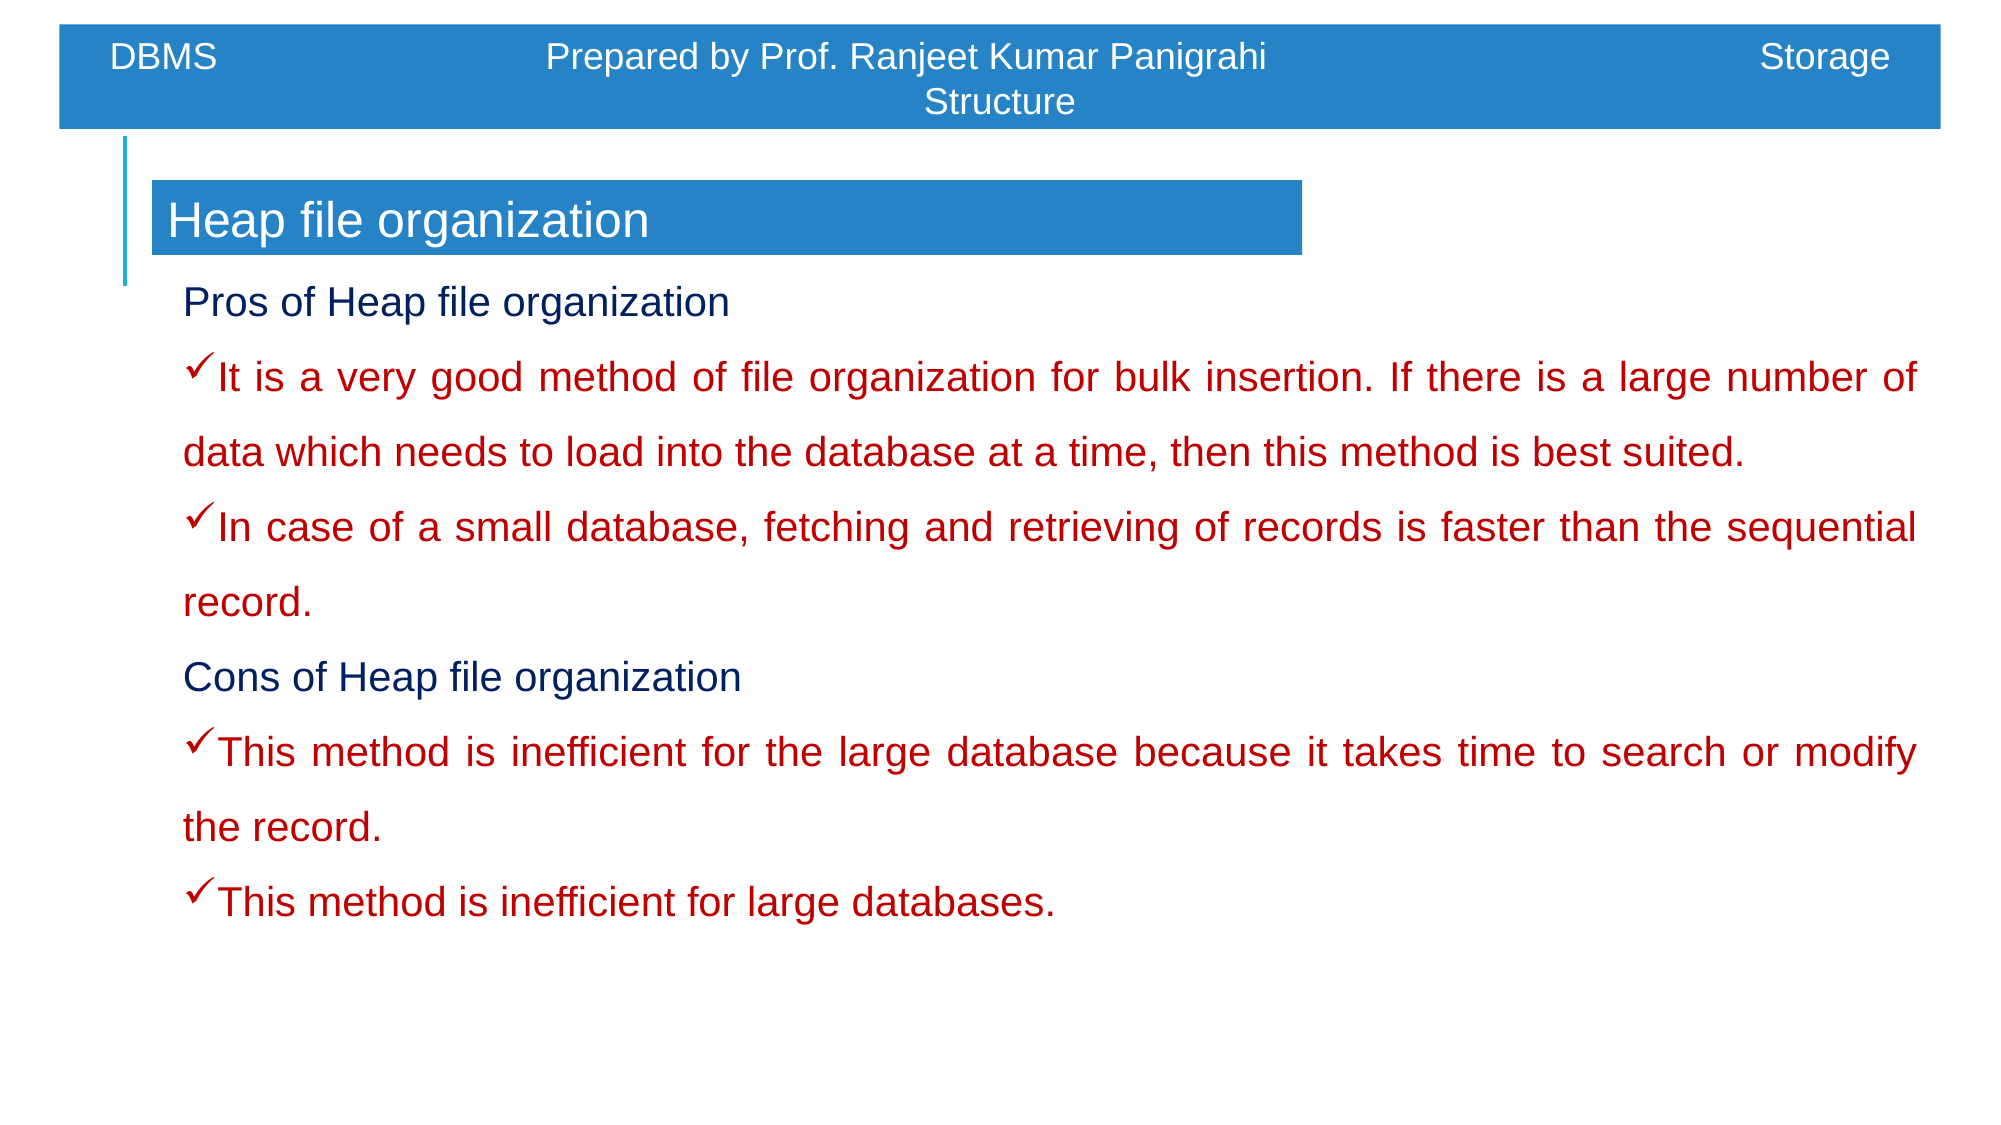

DBMS 		             Prepared by Prof. Ranjeet Kumar Panigrahi				Storage Structure
Heap file organization
Pros of Heap file organization
It is a very good method of file organization for bulk insertion. If there is a large number of data which needs to load into the database at a time, then this method is best suited.
In case of a small database, fetching and retrieving of records is faster than the sequential record.
Cons of Heap file organization
This method is inefficient for the large database because it takes time to search or modify the record.
This method is inefficient for large databases.